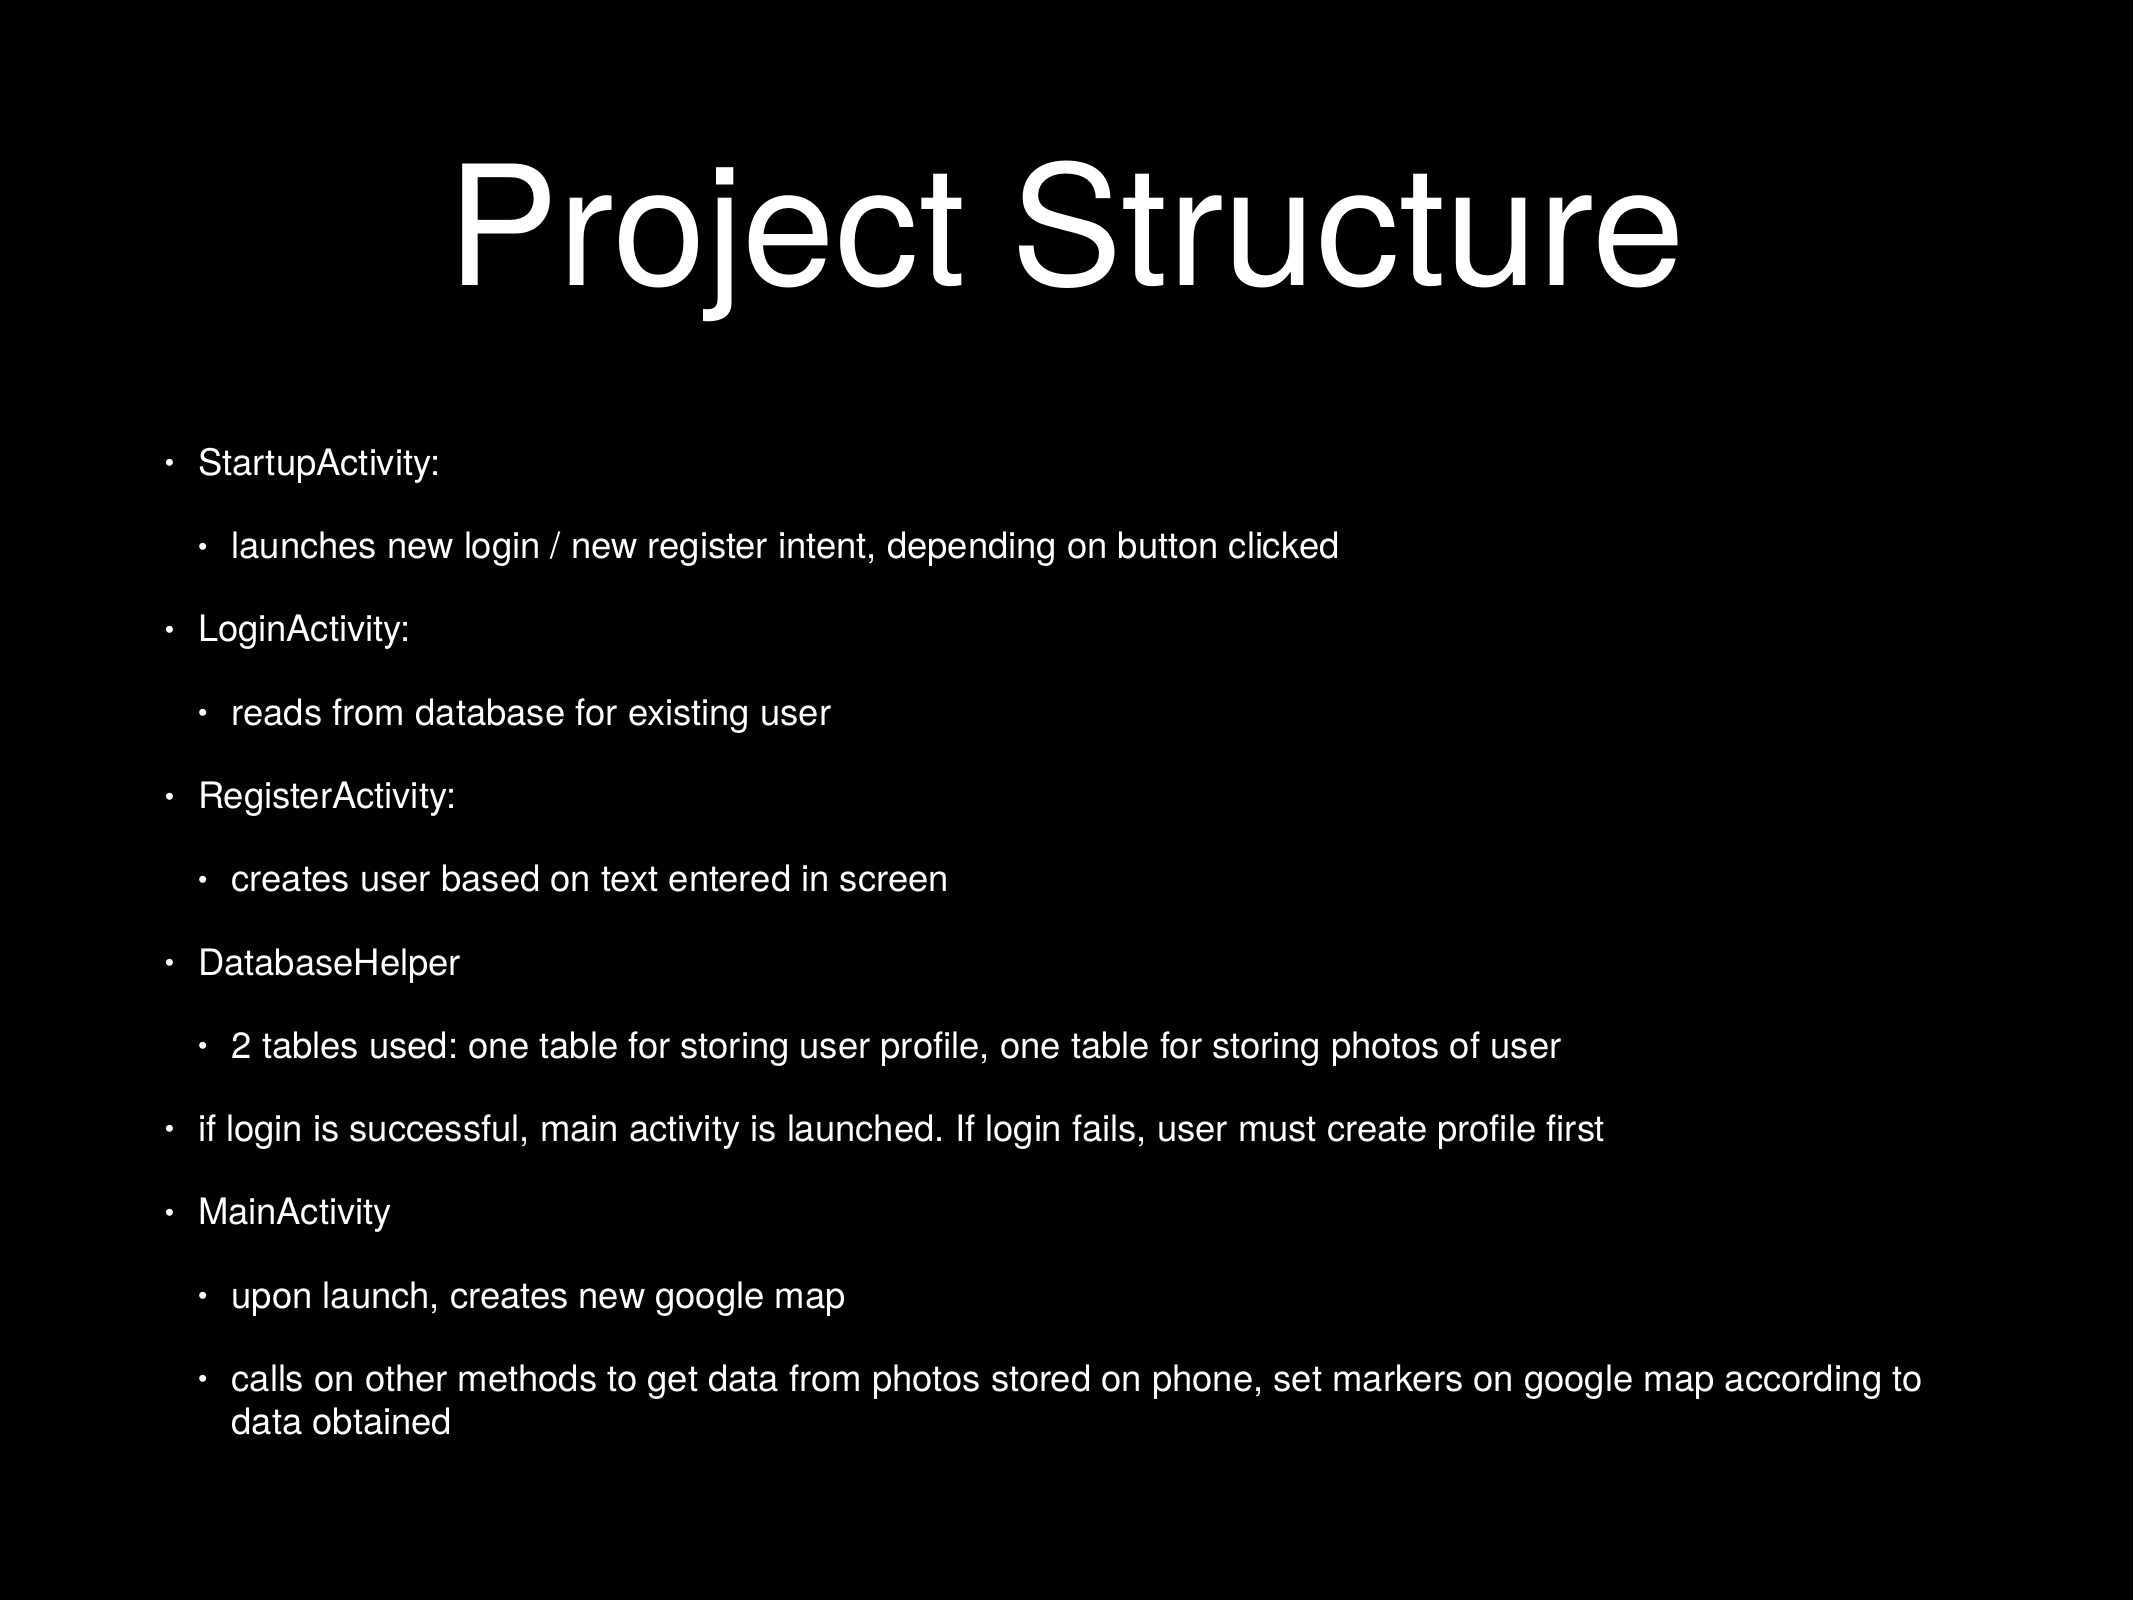

# Project Structure
StartupActivity:
launches new login / new register intent, depending on button clicked
LoginActivity:
reads from database for existing user
RegisterActivity:
creates user based on text entered in screen
DatabaseHelper
2 tables used: one table for storing user profile, one table for storing photos of user
if login is successful, main activity is launched. If login fails, user must create profile first
MainActivity
upon launch, creates new google map
calls on other methods to get data from photos stored on phone, set markers on google map according to data obtained